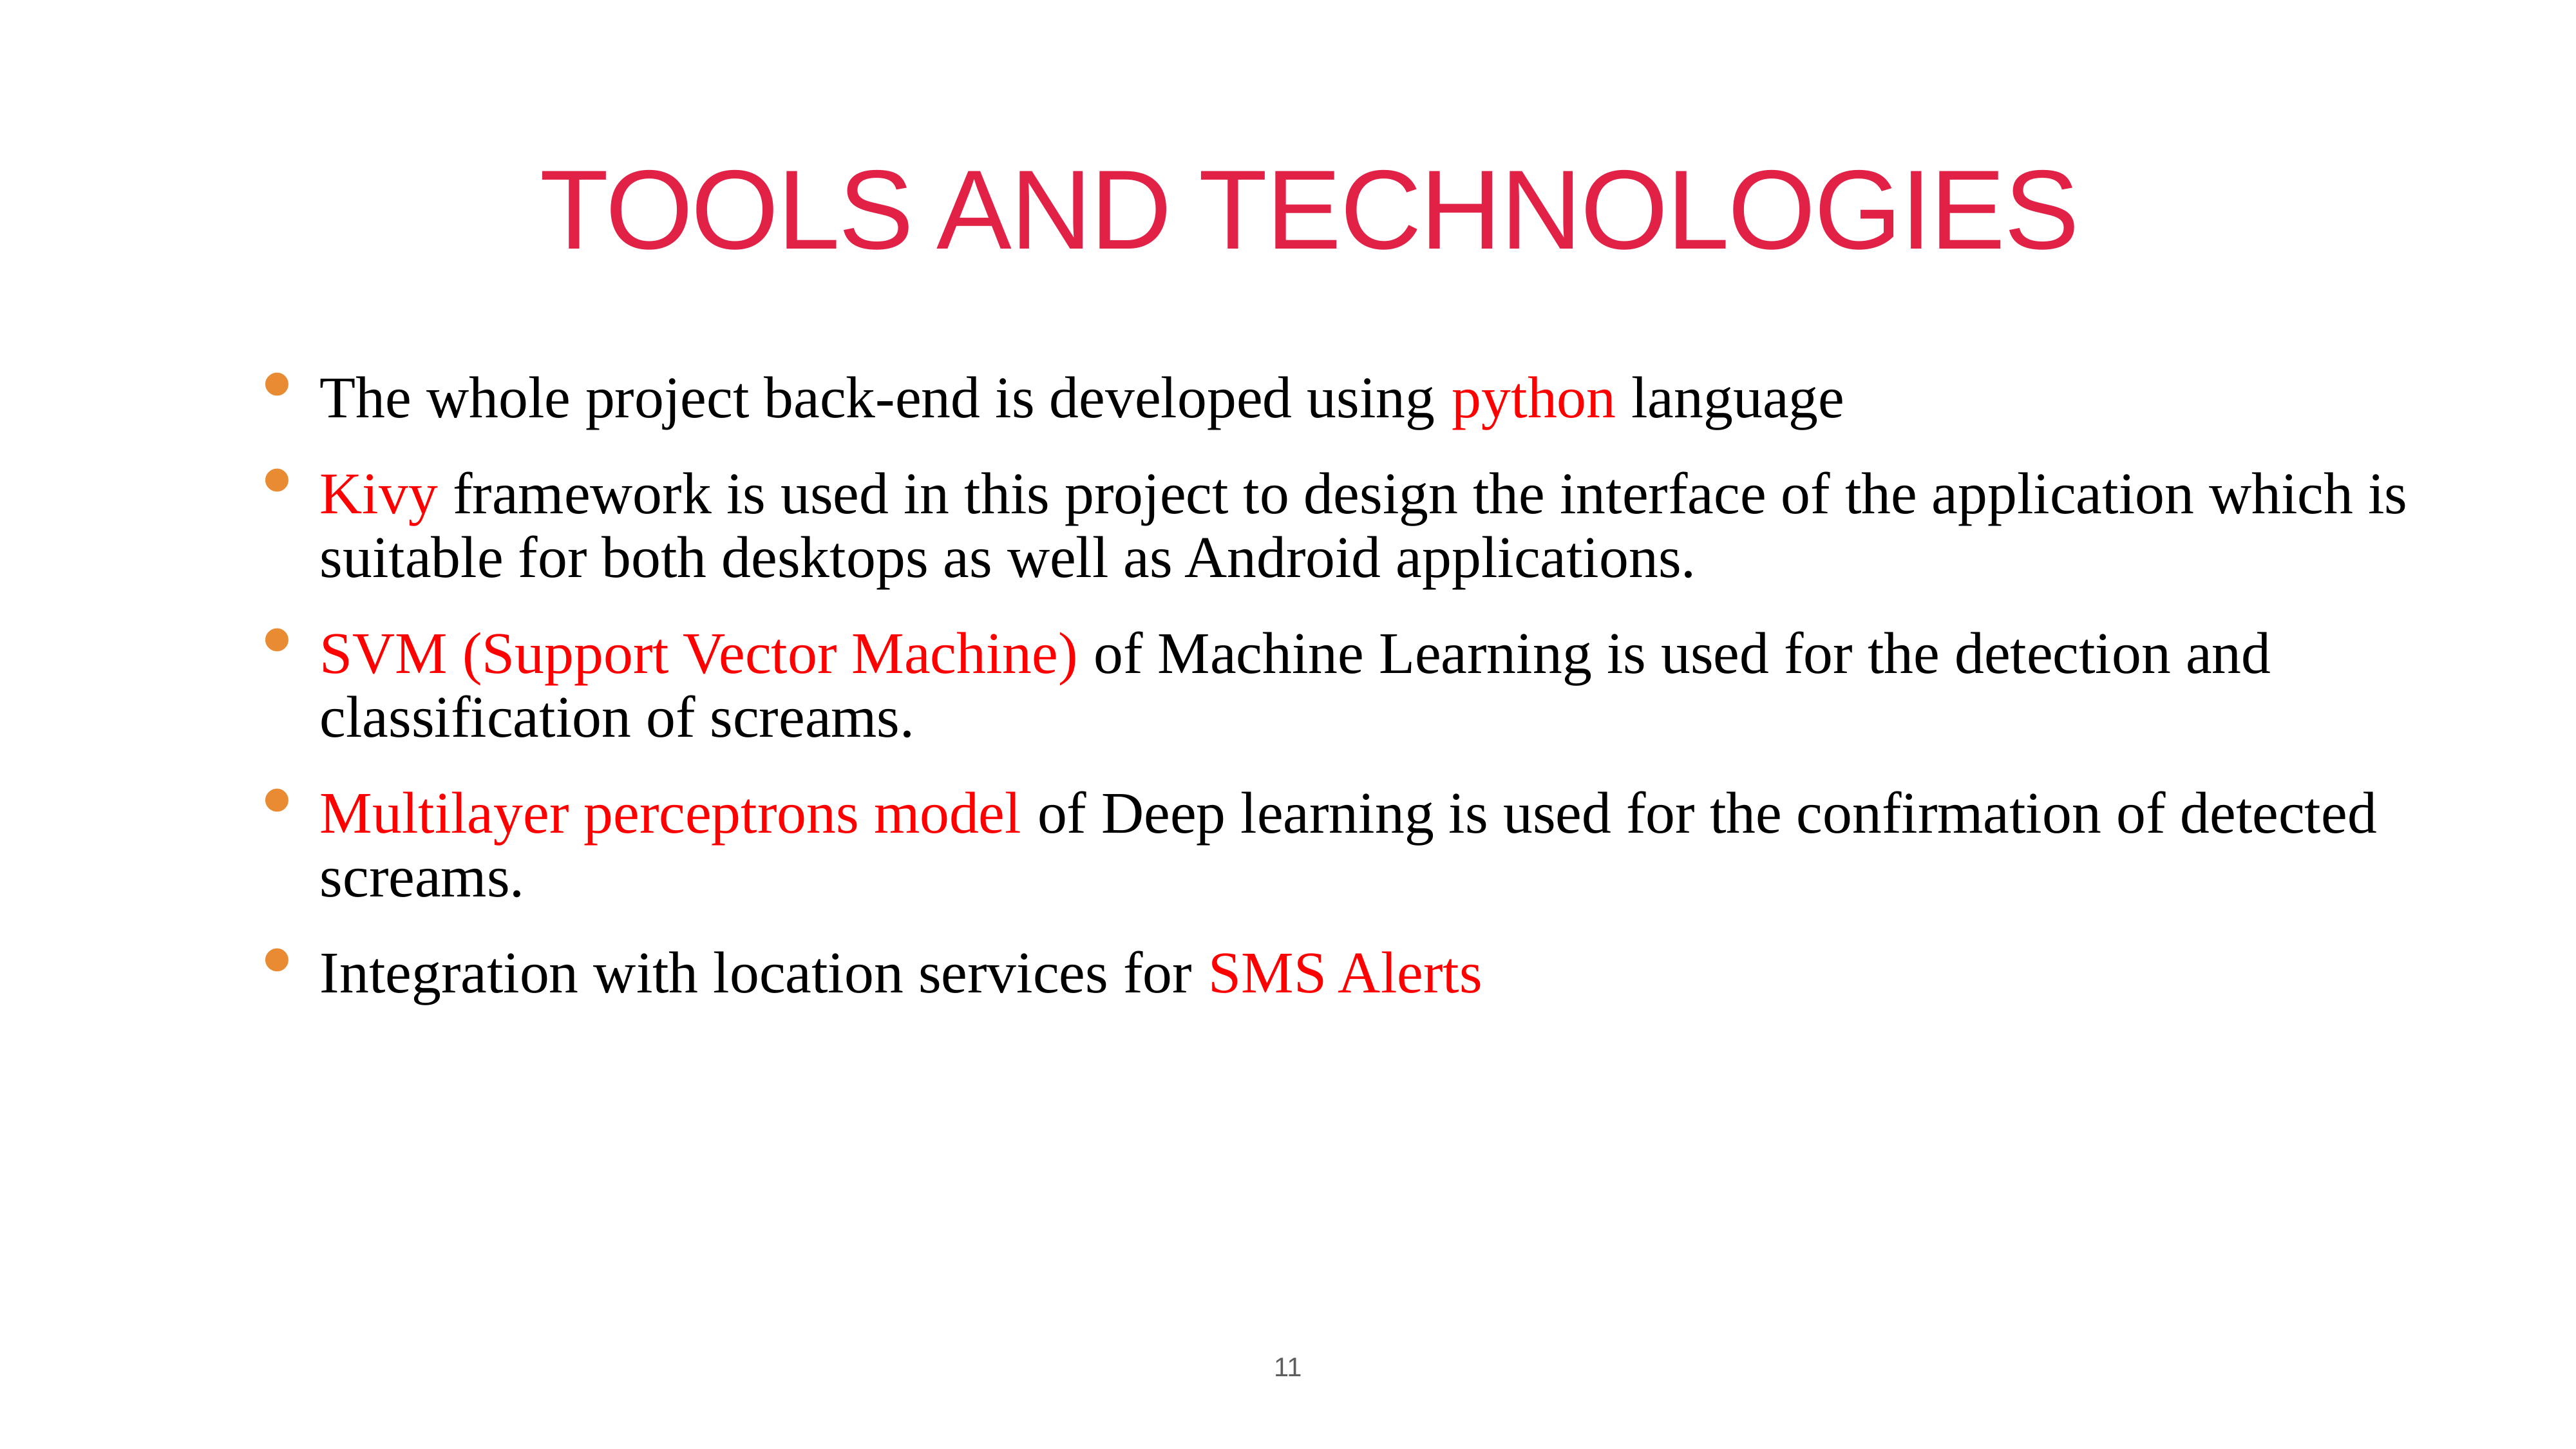

# TOOLS AND TECHNOLOGIES
The whole project back-end is developed using python language
Kivy framework is used in this project to design the interface of the application which is suitable for both desktops as well as Android applications.
SVM (Support Vector Machine) of Machine Learning is used for the detection and classification of screams.
Multilayer perceptrons model of Deep learning is used for the confirmation of detected screams.
Integration with location services for SMS Alerts

11